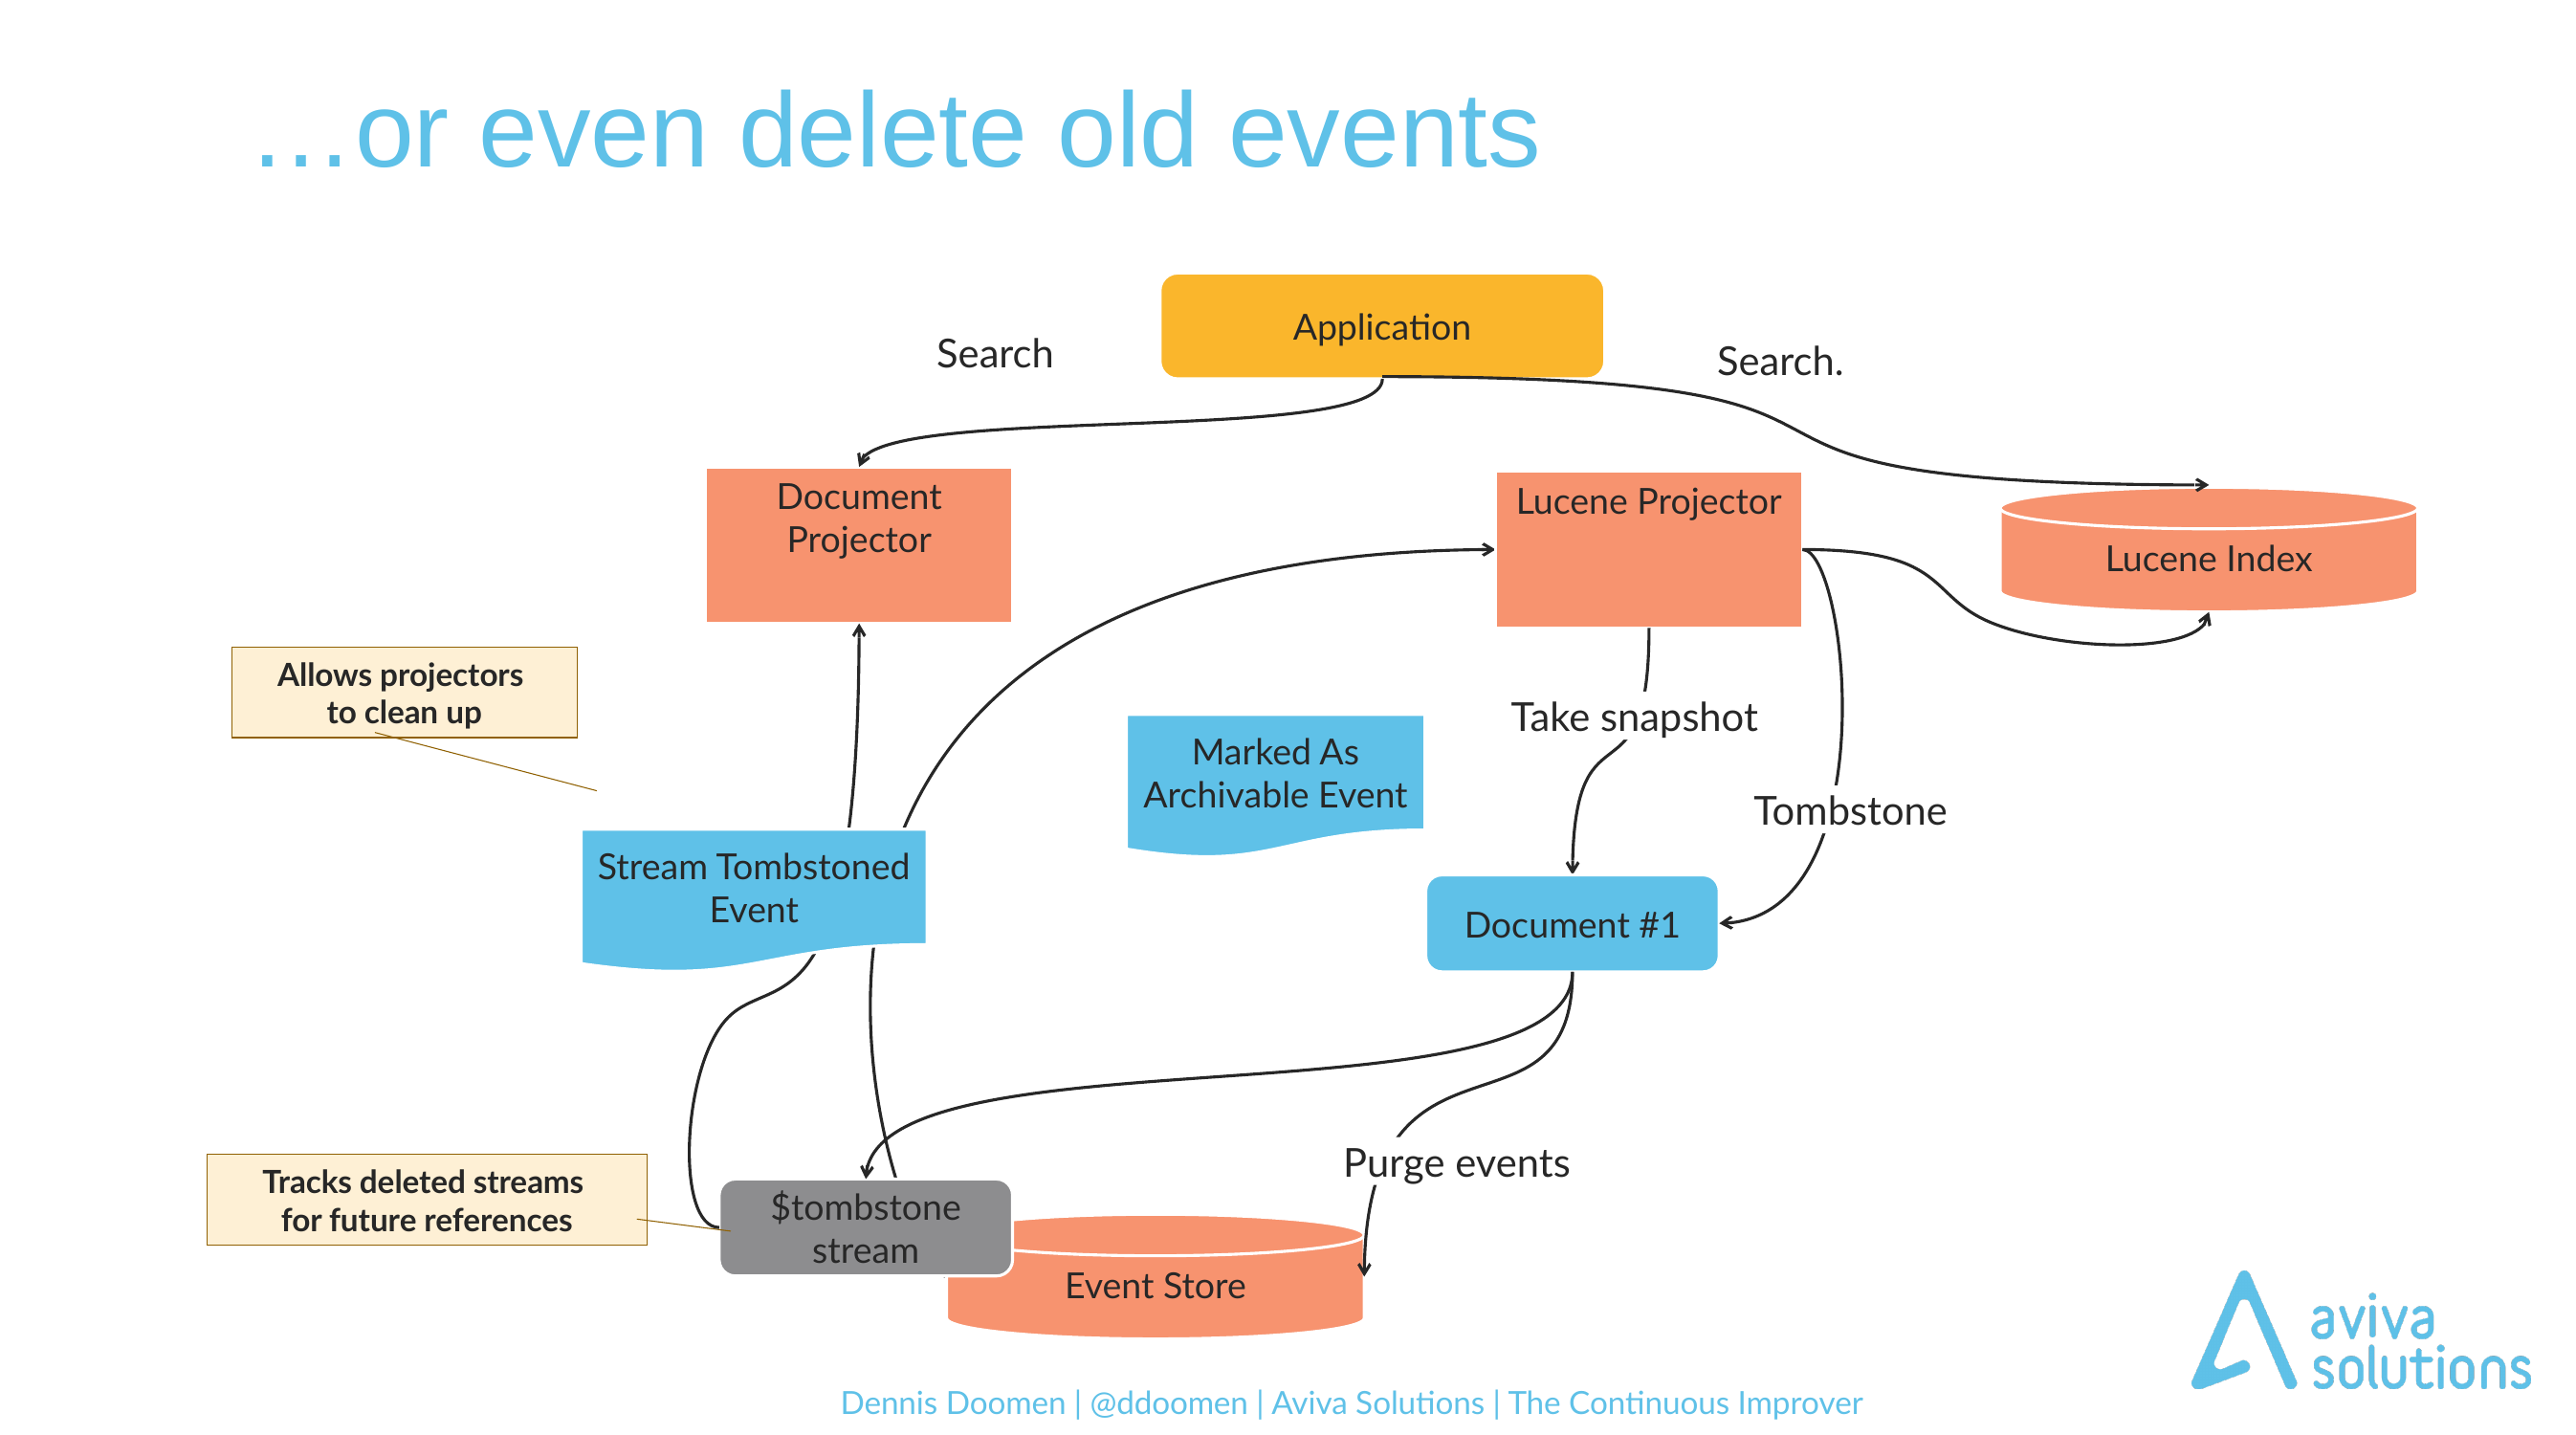

# …or even delete old events
Application
Search
Search.
Document Projector
Lucene Projector
Lucene Index
Allows projectors
to clean up
Take snapshot
Marked As
Archivable Event
Tombstone
Stream Tombstoned
Event
Document #1
Tracks deleted streams
for future references
Purge events
$tombstone stream
Event Store